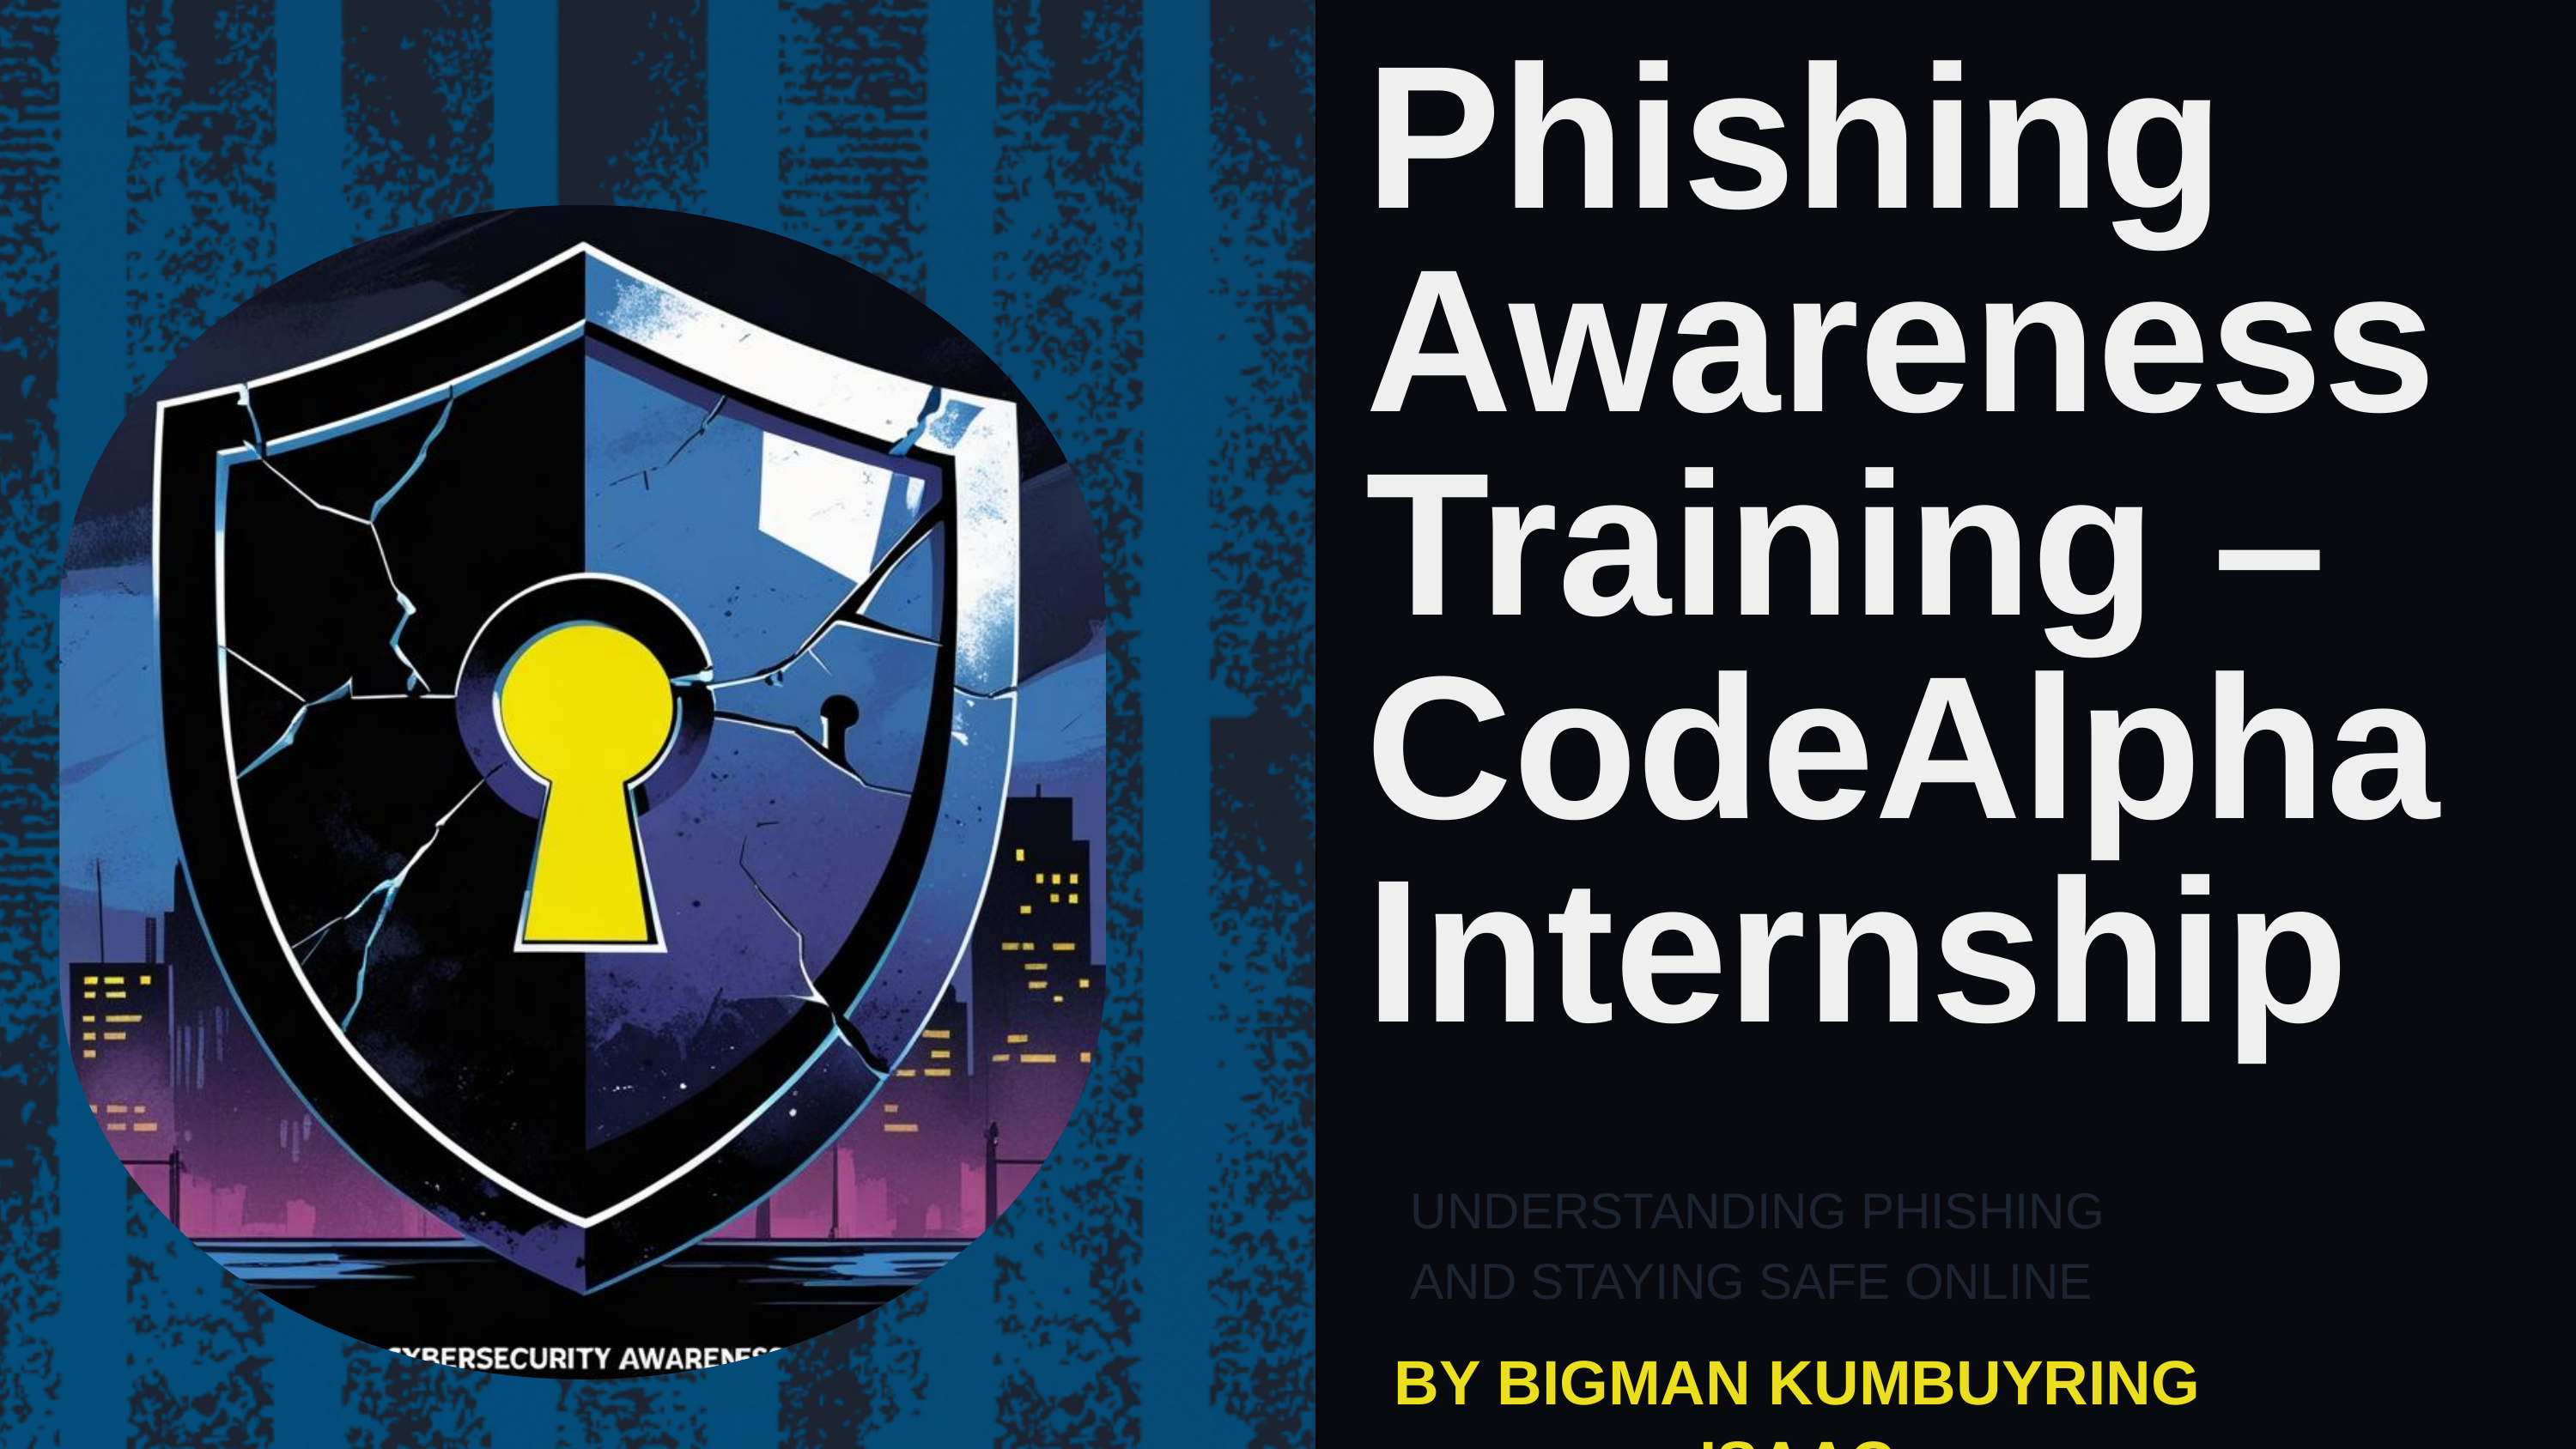

Phishing Awareness Training – CodeAlpha Internship
UNDERSTANDING PHISHING AND STAYING SAFE ONLINE

BY BIGMAN KUMBUYRING ISAAC